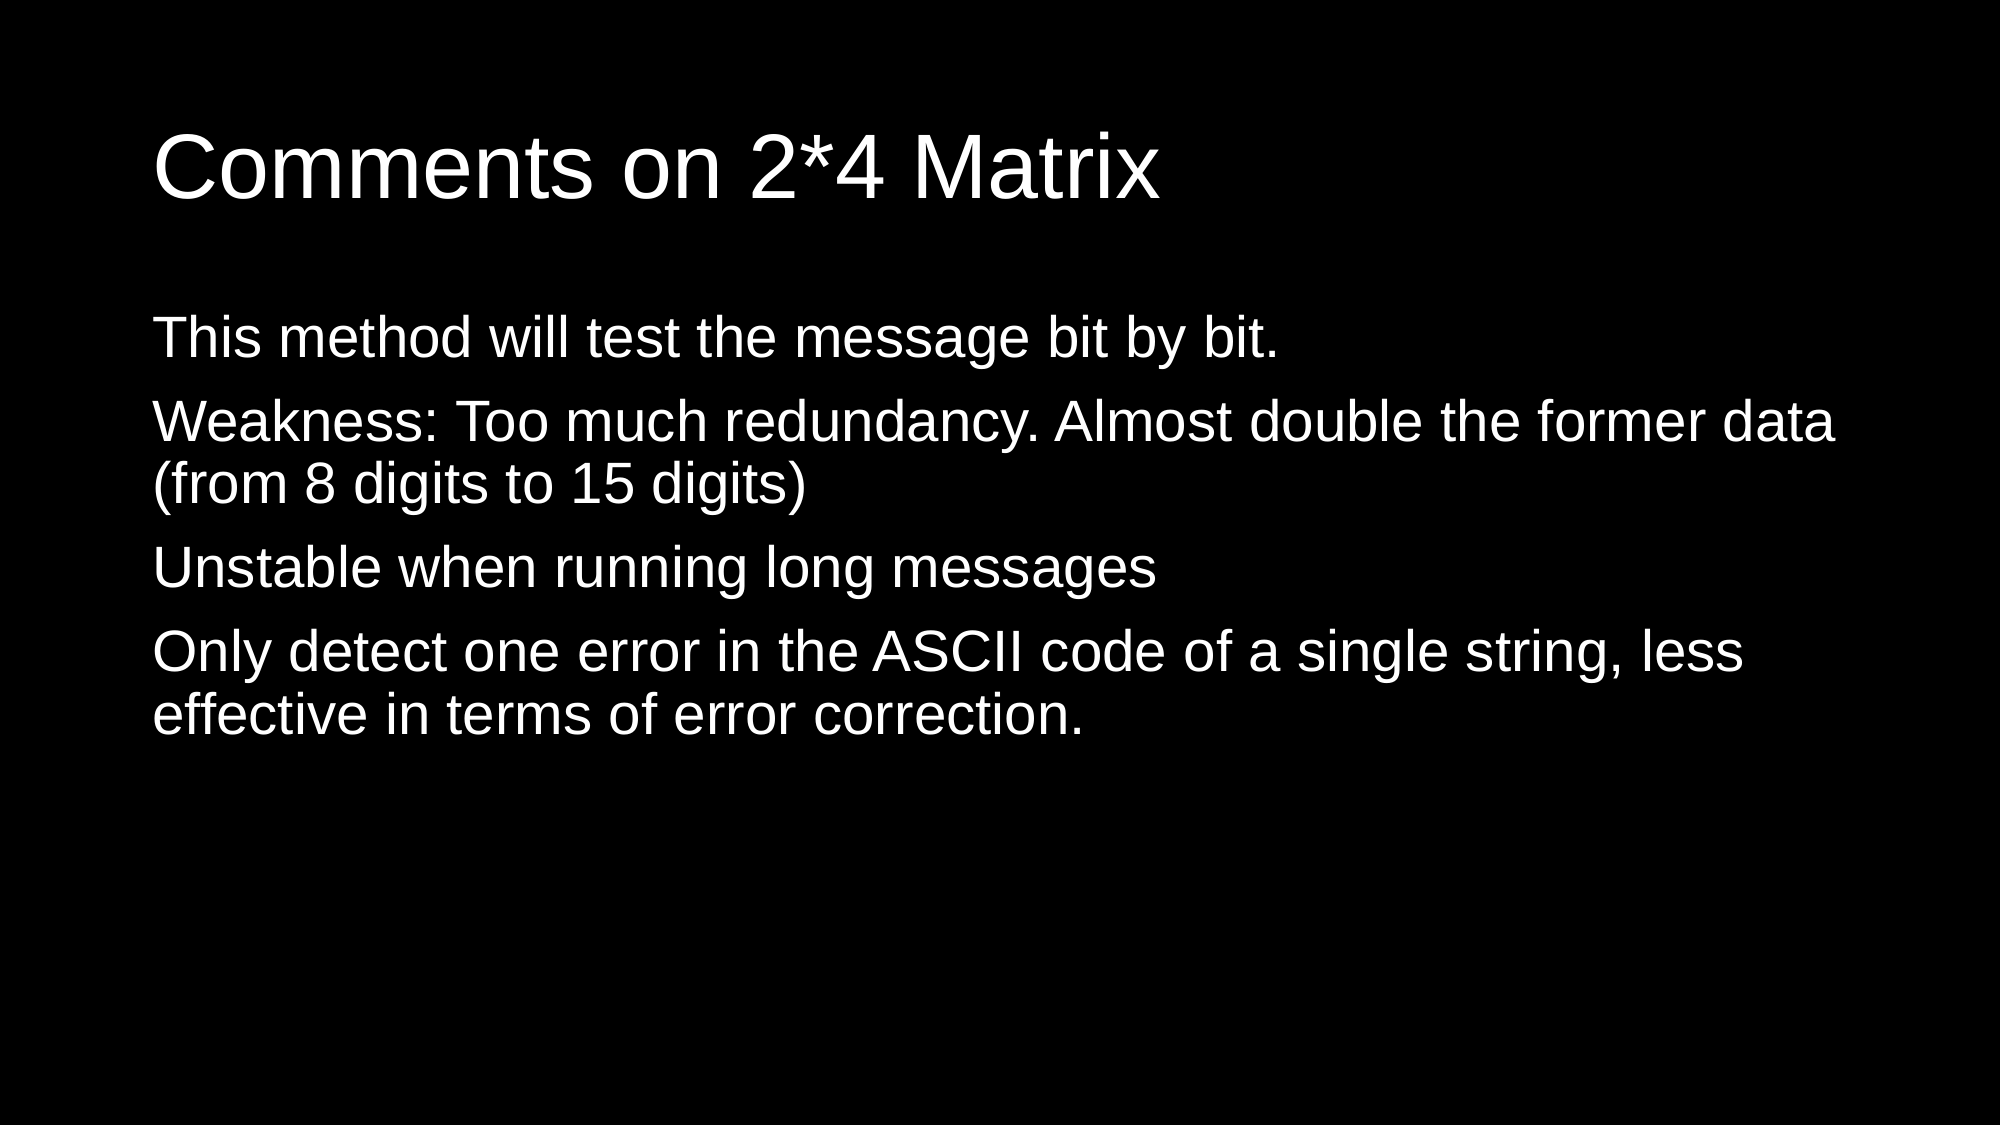

# Comments on 2*4 Matrix
This method will test the message bit by bit.
Weakness: Too much redundancy. Almost double the former data (from 8 digits to 15 digits)
Unstable when running long messages
Only detect one error in the ASCII code of a single string, less effective in terms of error correction.